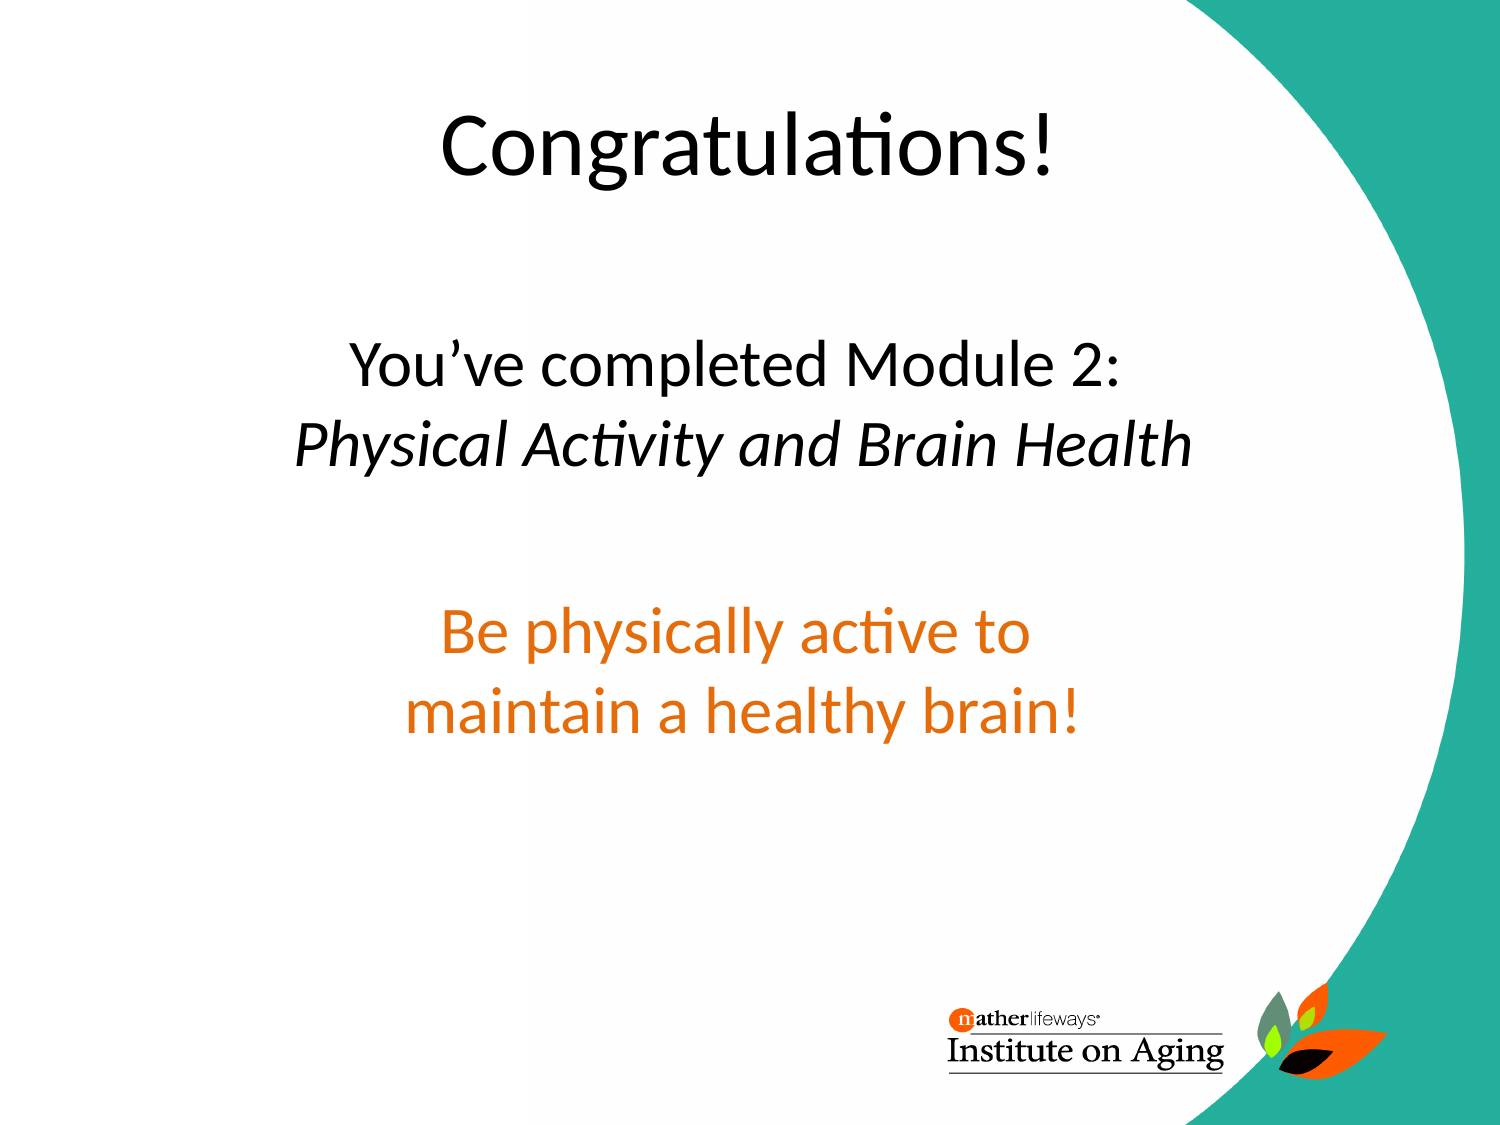

# Congratulations!
You’ve completed Module 2:
Physical Activity and Brain Health

Be physically active to
maintain a healthy brain!